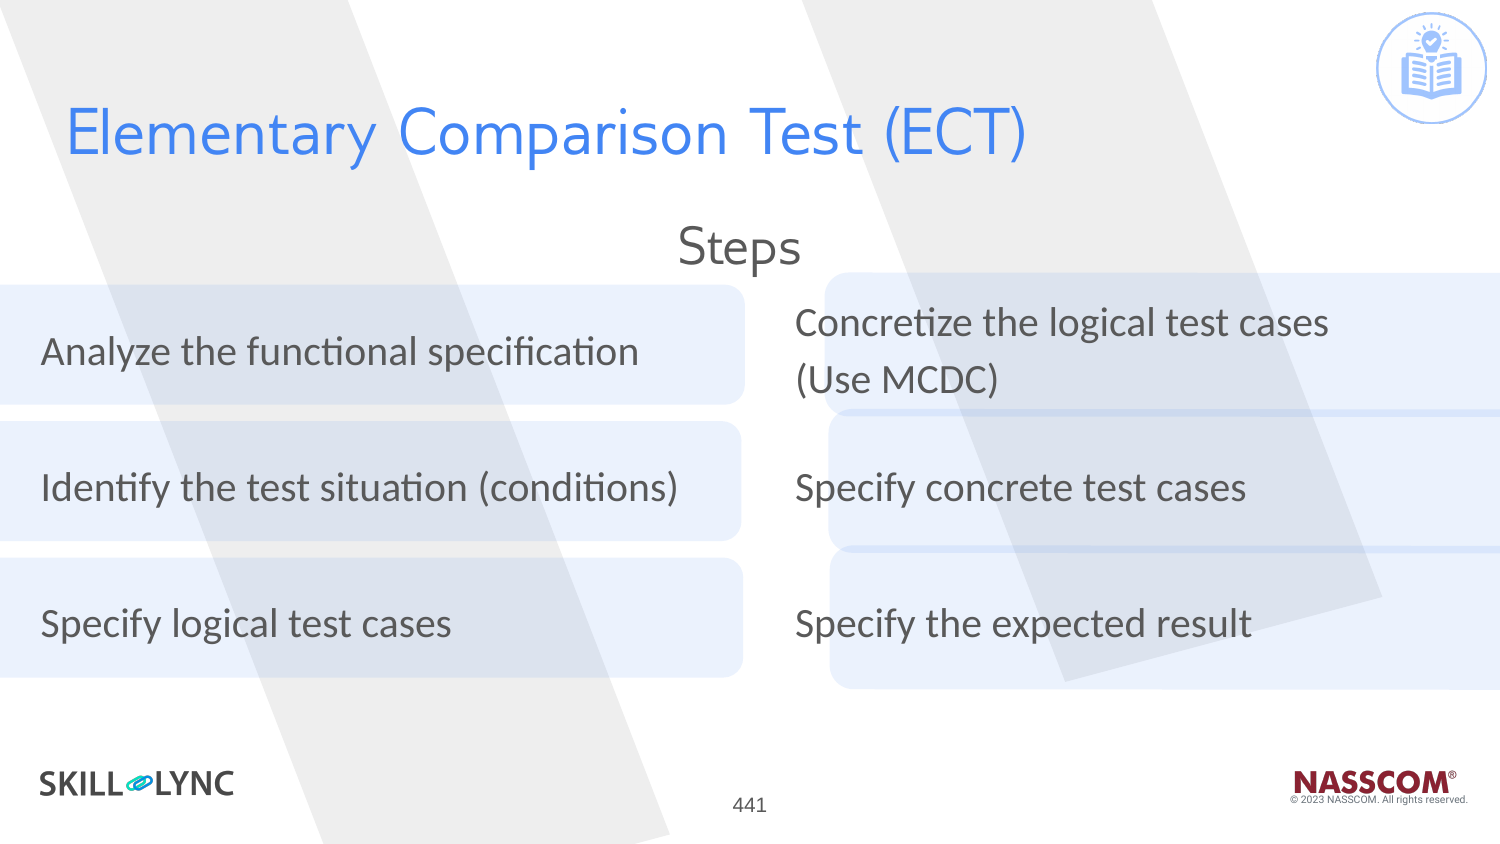

# Elementary Comparison Test (ECT)
Steps

Concretize the logical test cases
(Use MCDC)

Analyze the functional specification

Specify concrete test cases

Identify the test situation (conditions)

Specify the expected result

Specify logical test cases
441